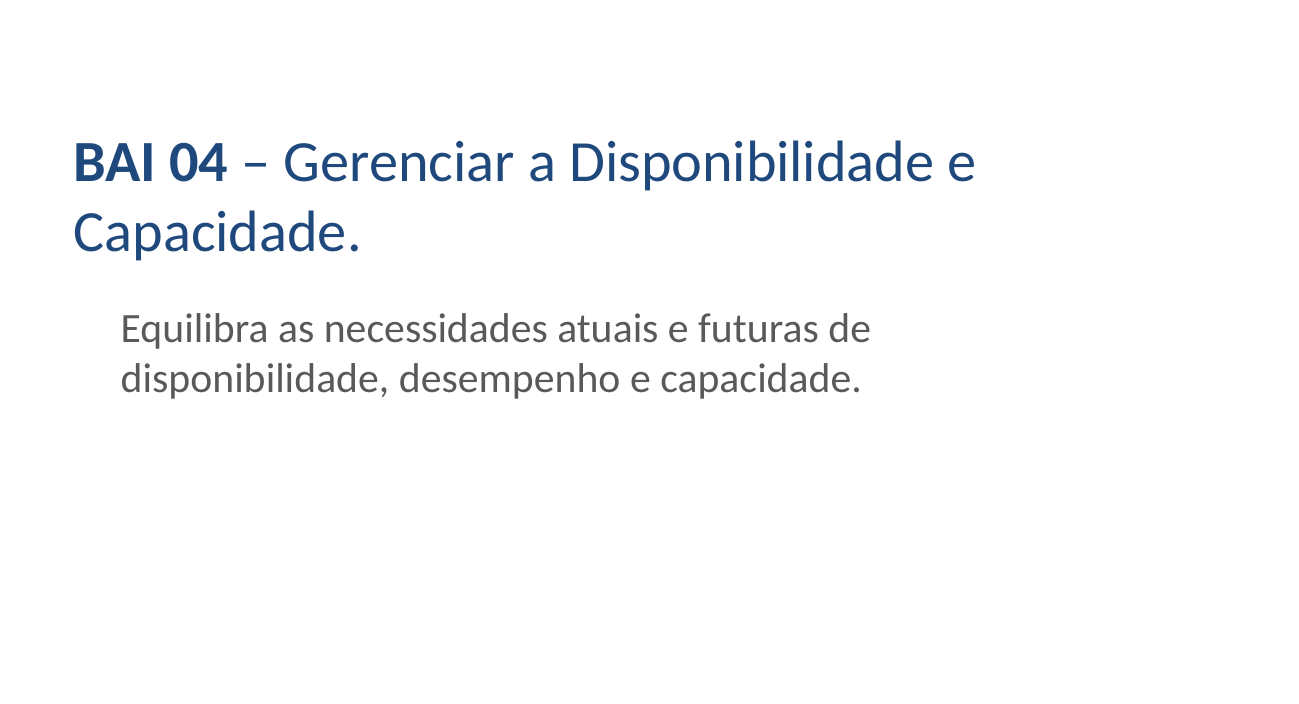

BAI 04 – Gerenciar a Disponibilidade e Capacidade.
Equilibra as necessidades atuais e futuras de disponibilidade, desempenho e capacidade.